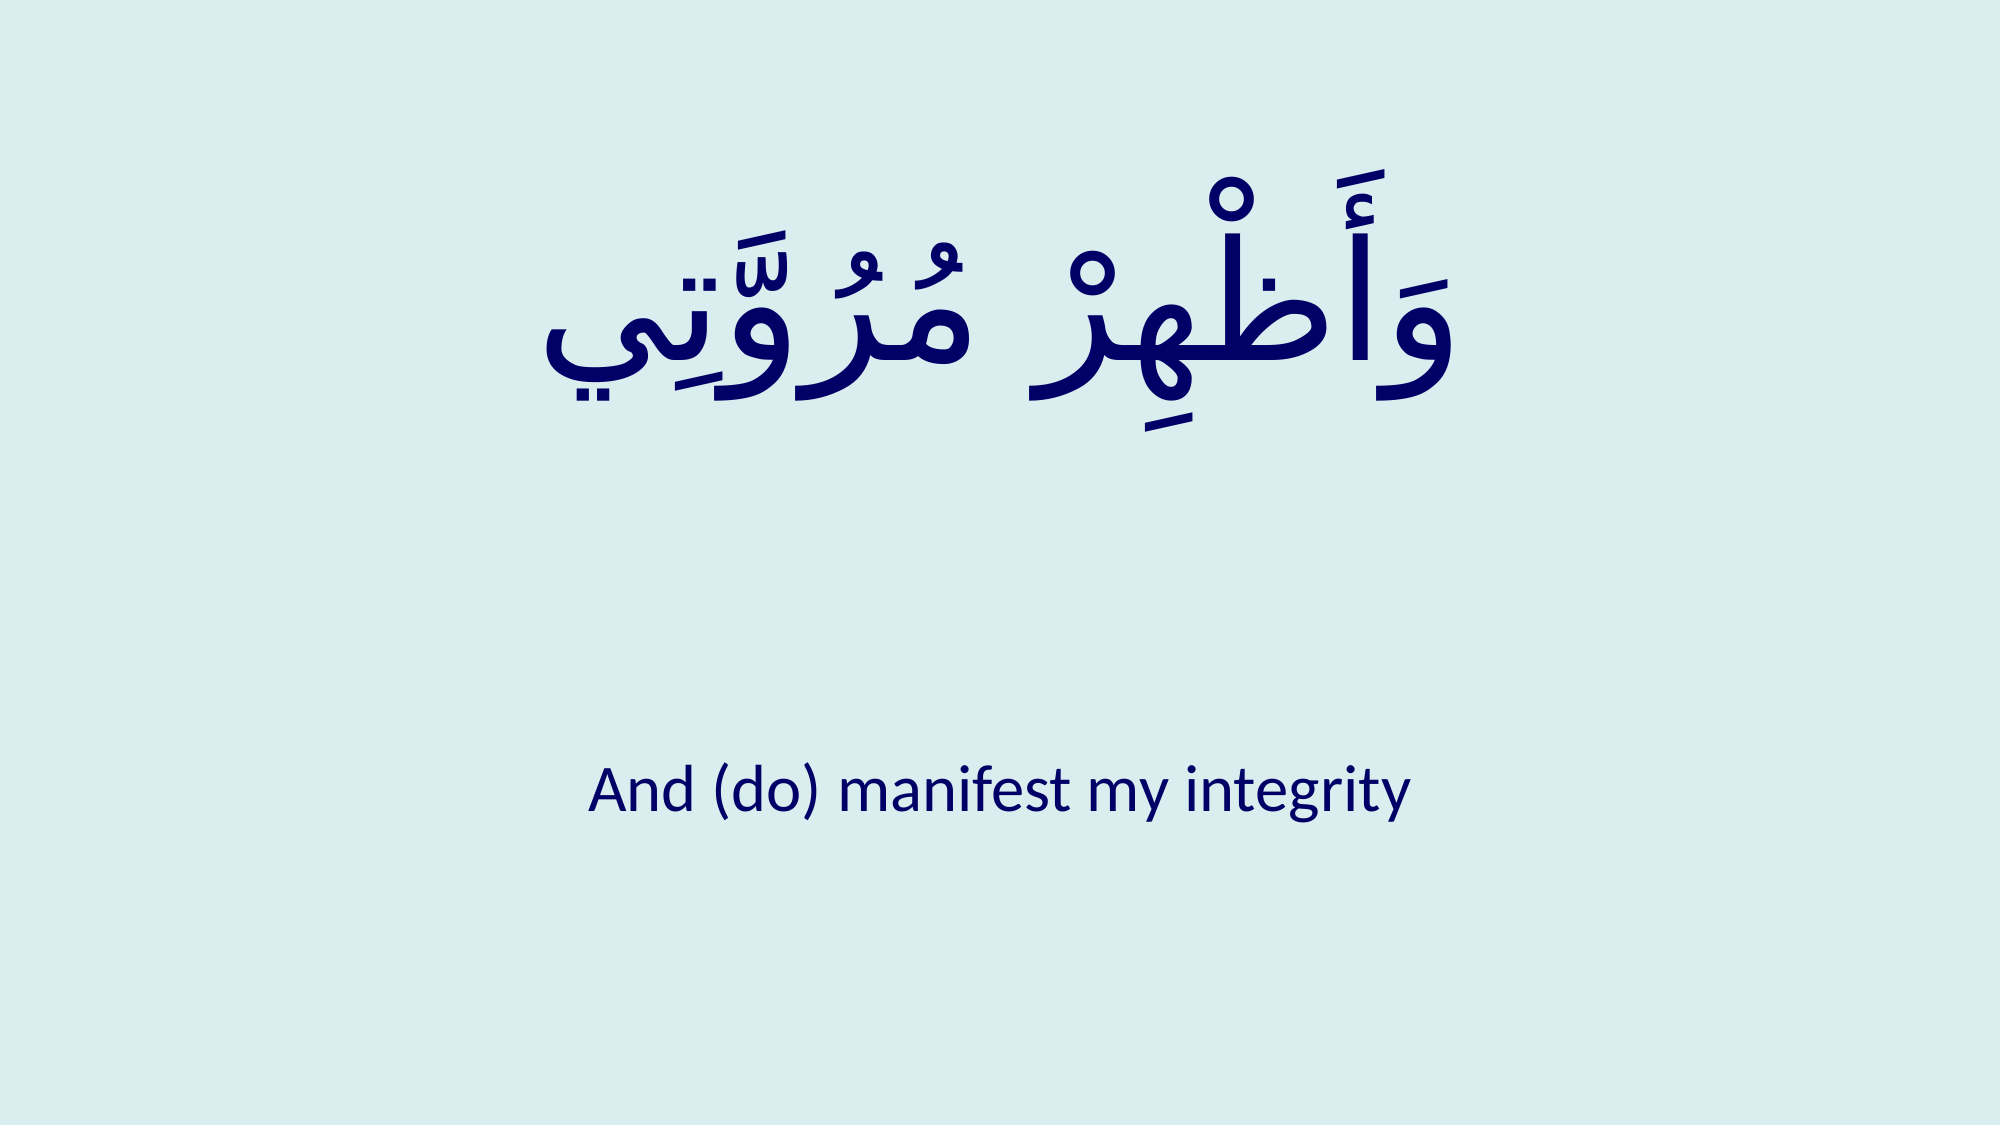

# وَأَظْهِرْ مُرُوَّتِي
And (do) manifest my integrity